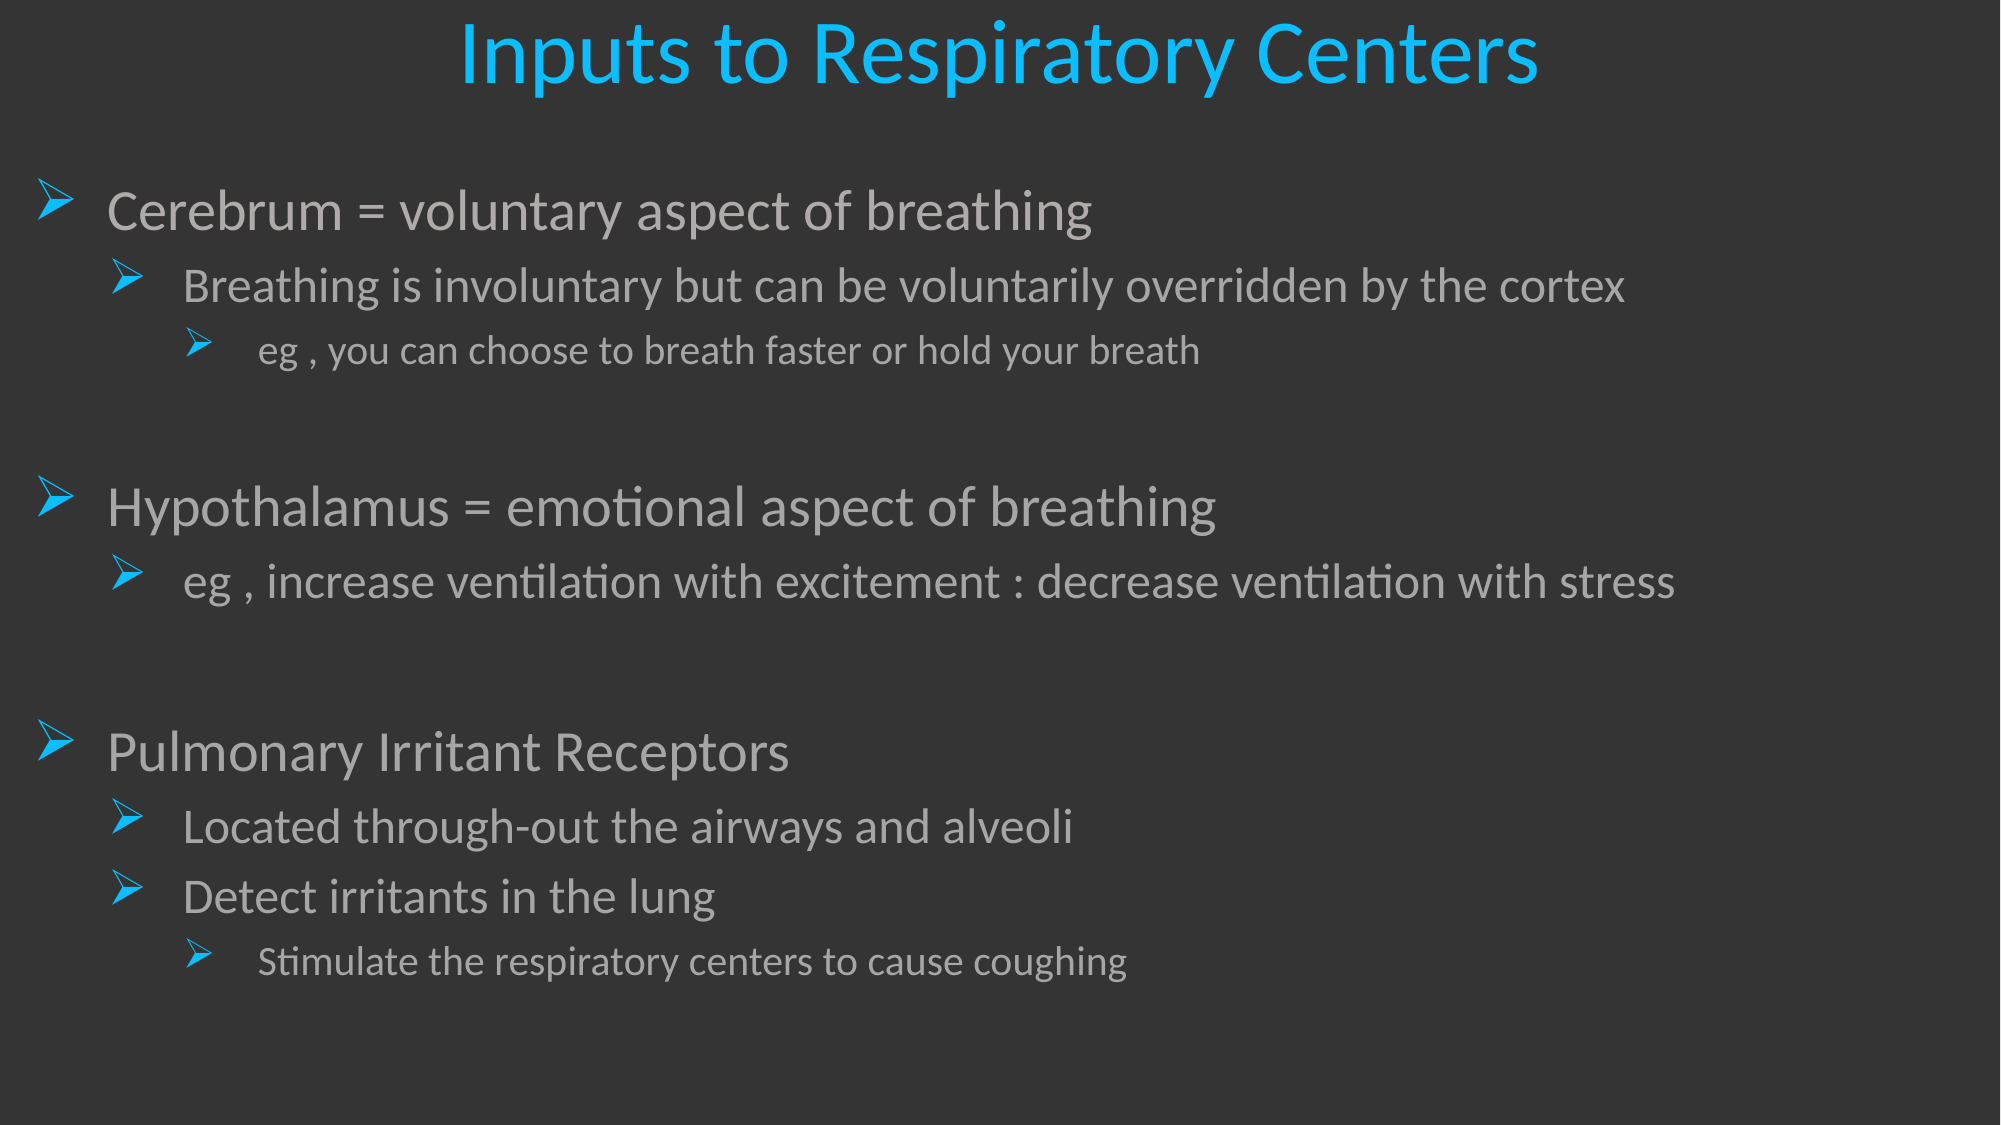

# Inputs to Respiratory Centers
Cerebrum = voluntary aspect of breathing
Breathing is involuntary but can be voluntarily overridden by the cortex
eg , you can choose to breath faster or hold your breath

Hypothalamus = emotional aspect of breathing
eg , increase ventilation with excitement : decrease ventilation with stress

Pulmonary Irritant Receptors
Located through-out the airways and alveoli
Detect irritants in the lung
Stimulate the respiratory centers to cause coughing